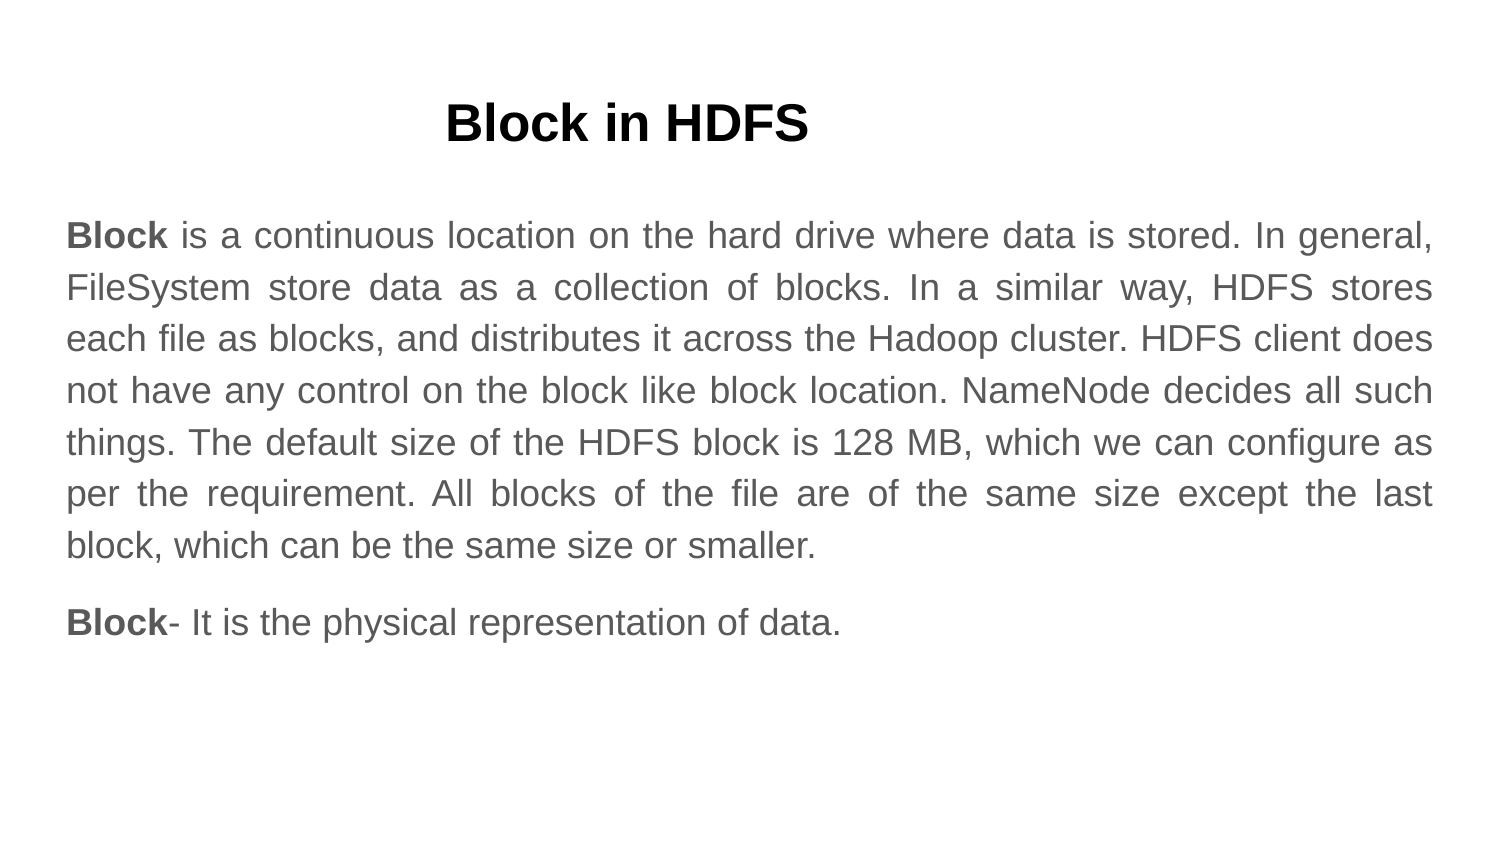

# Block in HDFS
Block is a continuous location on the hard drive where data is stored. In general, FileSystem store data as a collection of blocks. In a similar way, HDFS stores each file as blocks, and distributes it across the Hadoop cluster. HDFS client does not have any control on the block like block location. NameNode decides all such things. The default size of the HDFS block is 128 MB, which we can configure as per the requirement. All blocks of the file are of the same size except the last block, which can be the same size or smaller.
Block- It is the physical representation of data.